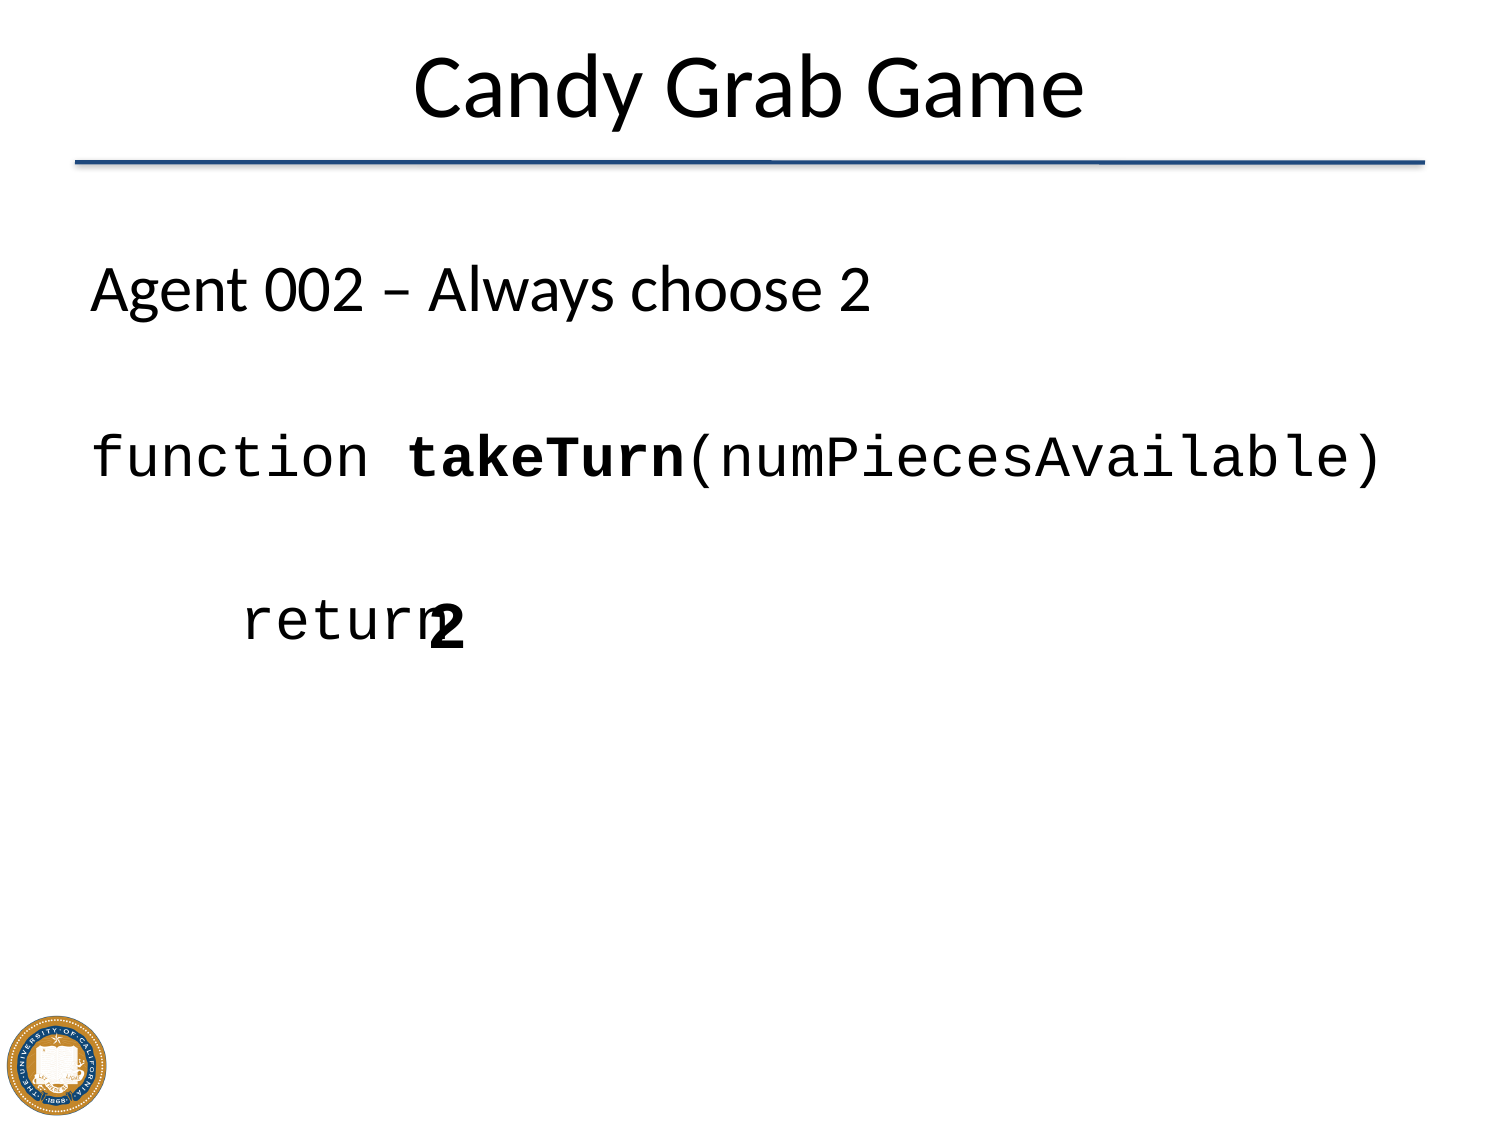

# Candy Grab Game
Agent 002 – Always choose 2

function takeTurn(numPiecesAvailable)

	return
2